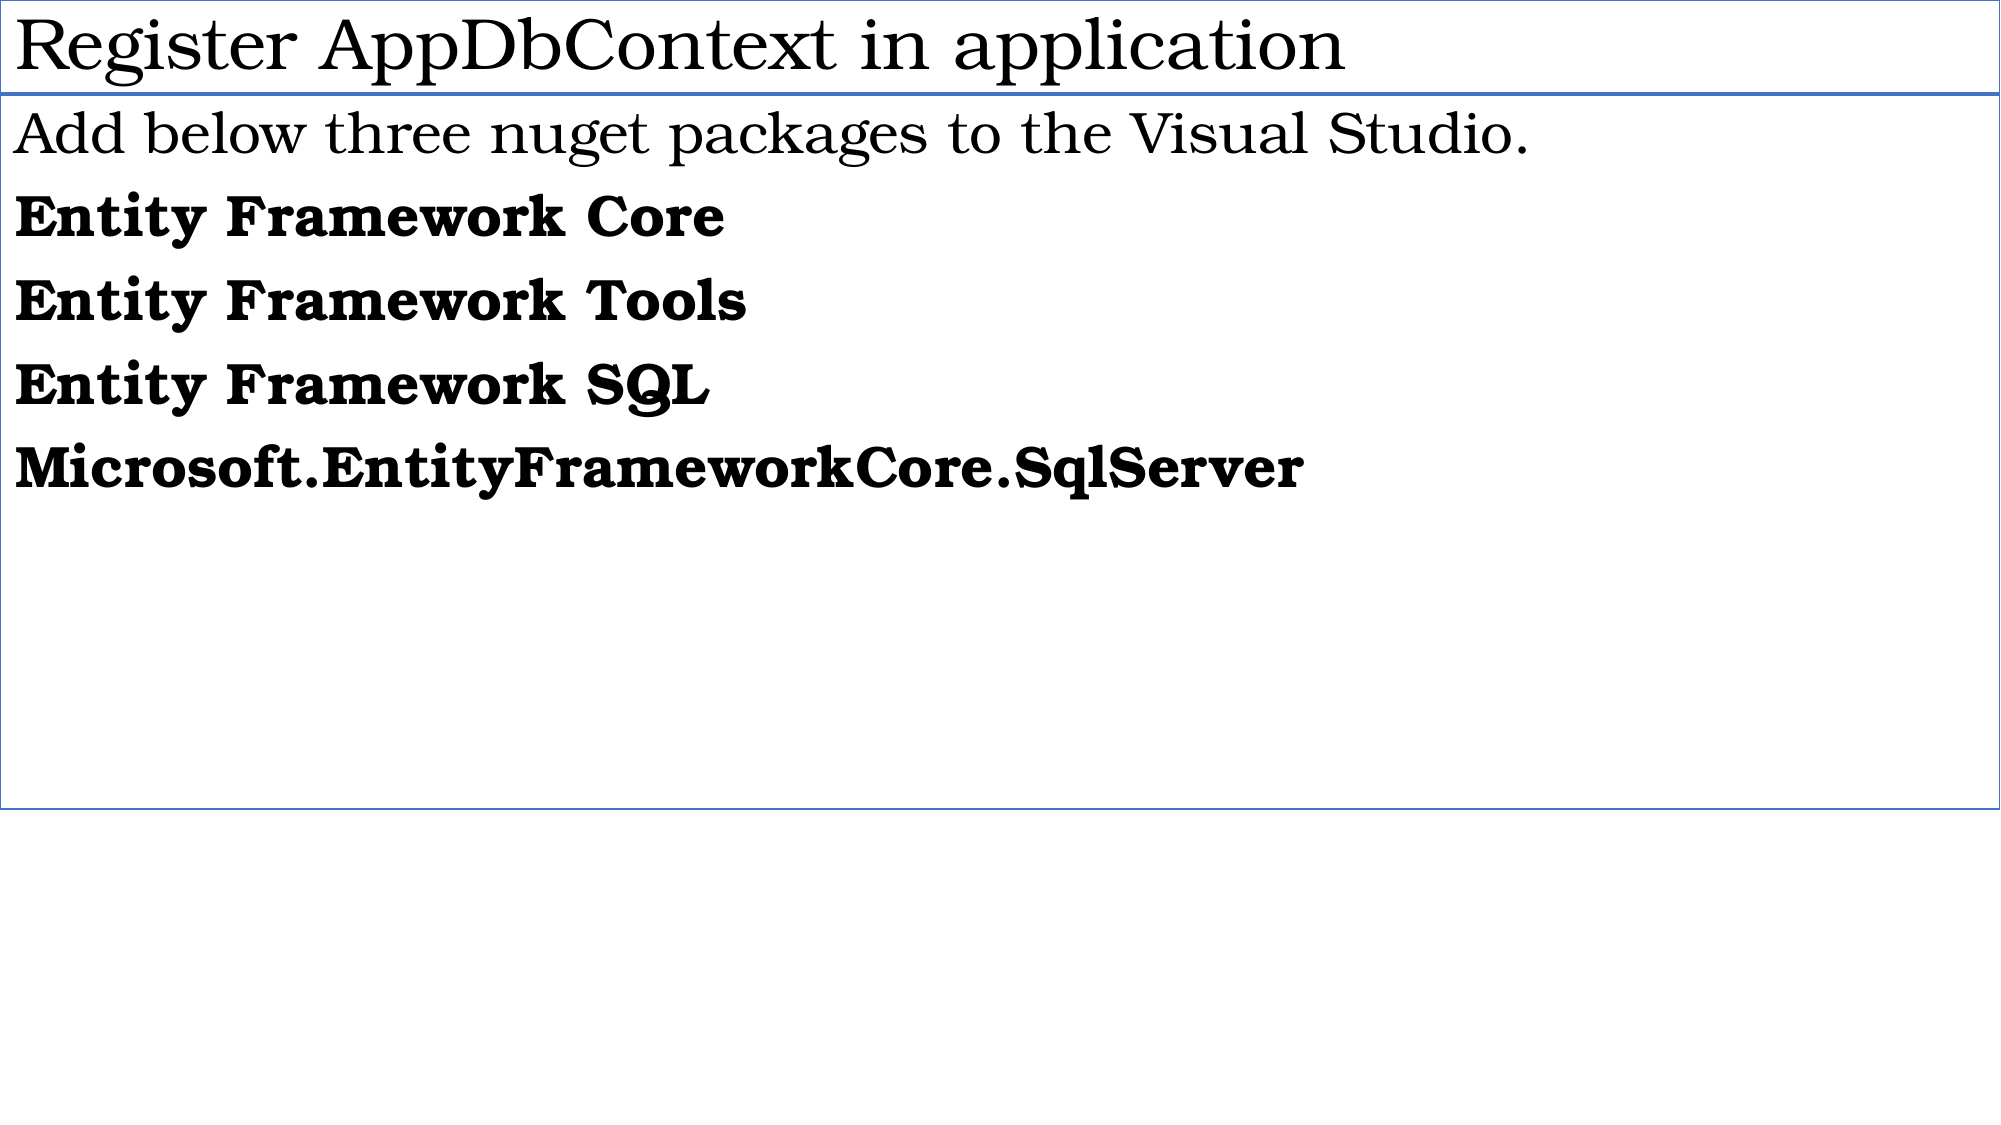

Register AppDbContext in application
#
Add below three nuget packages to the Visual Studio.
Entity Framework Core
Entity Framework Tools
Entity Framework SQL
Microsoft.EntityFrameworkCore.SqlServer